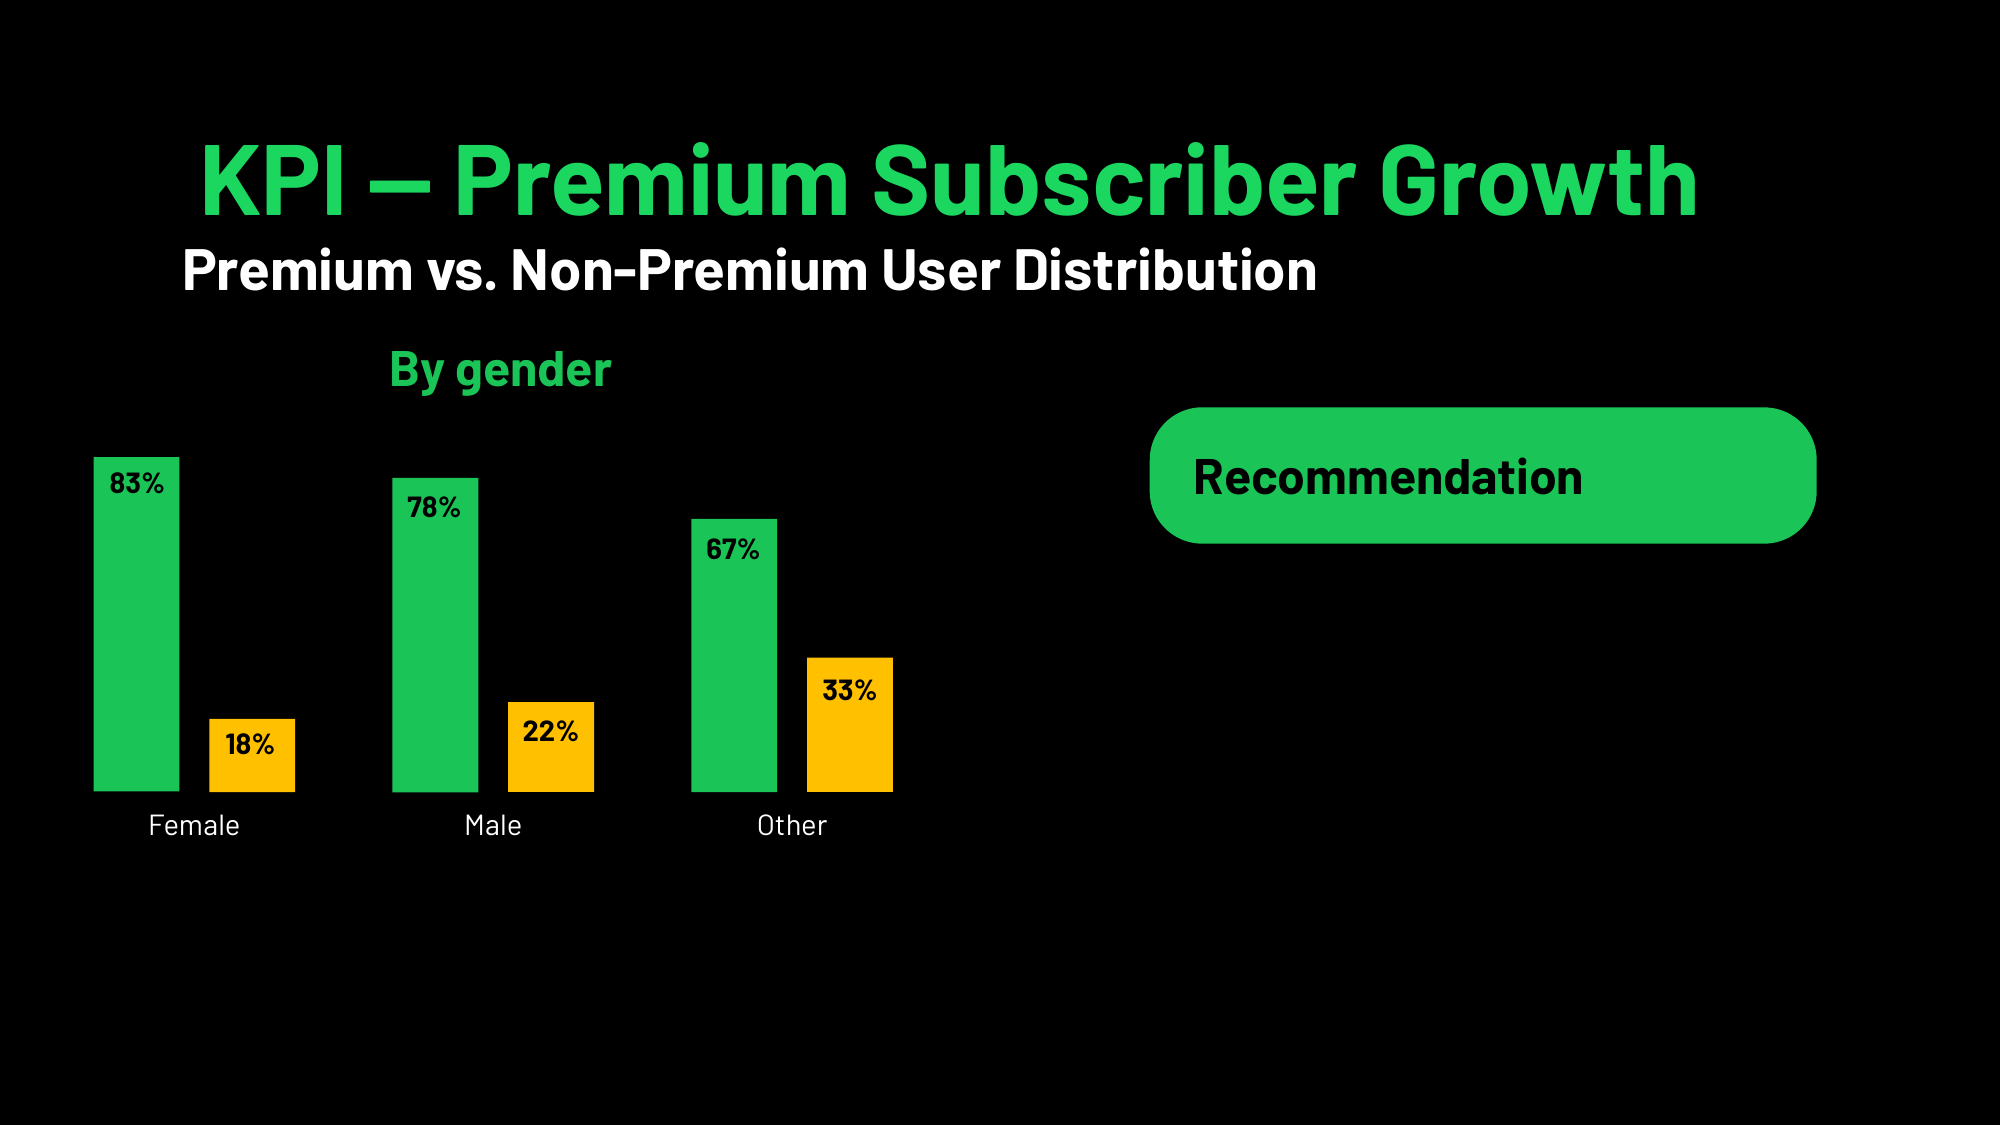

KPI — Premium Subscriber Growth
Premium vs. Non-Premium User Distribution
By age group
By gender

Recommendation

Target users between the ages of 20 and 35 with a focus on family plans, student discounts, and playlist sharing to boost conversions

Divert funds towards gamified campaigns or loyalty rewards that appeal to younger users

83%

78%

70%

67%

55%

45%

33%
30%

22%

18%
35-60
Other
20-35
Female
Male

Total Revenue ($b)

Cost of Revenue ($b)